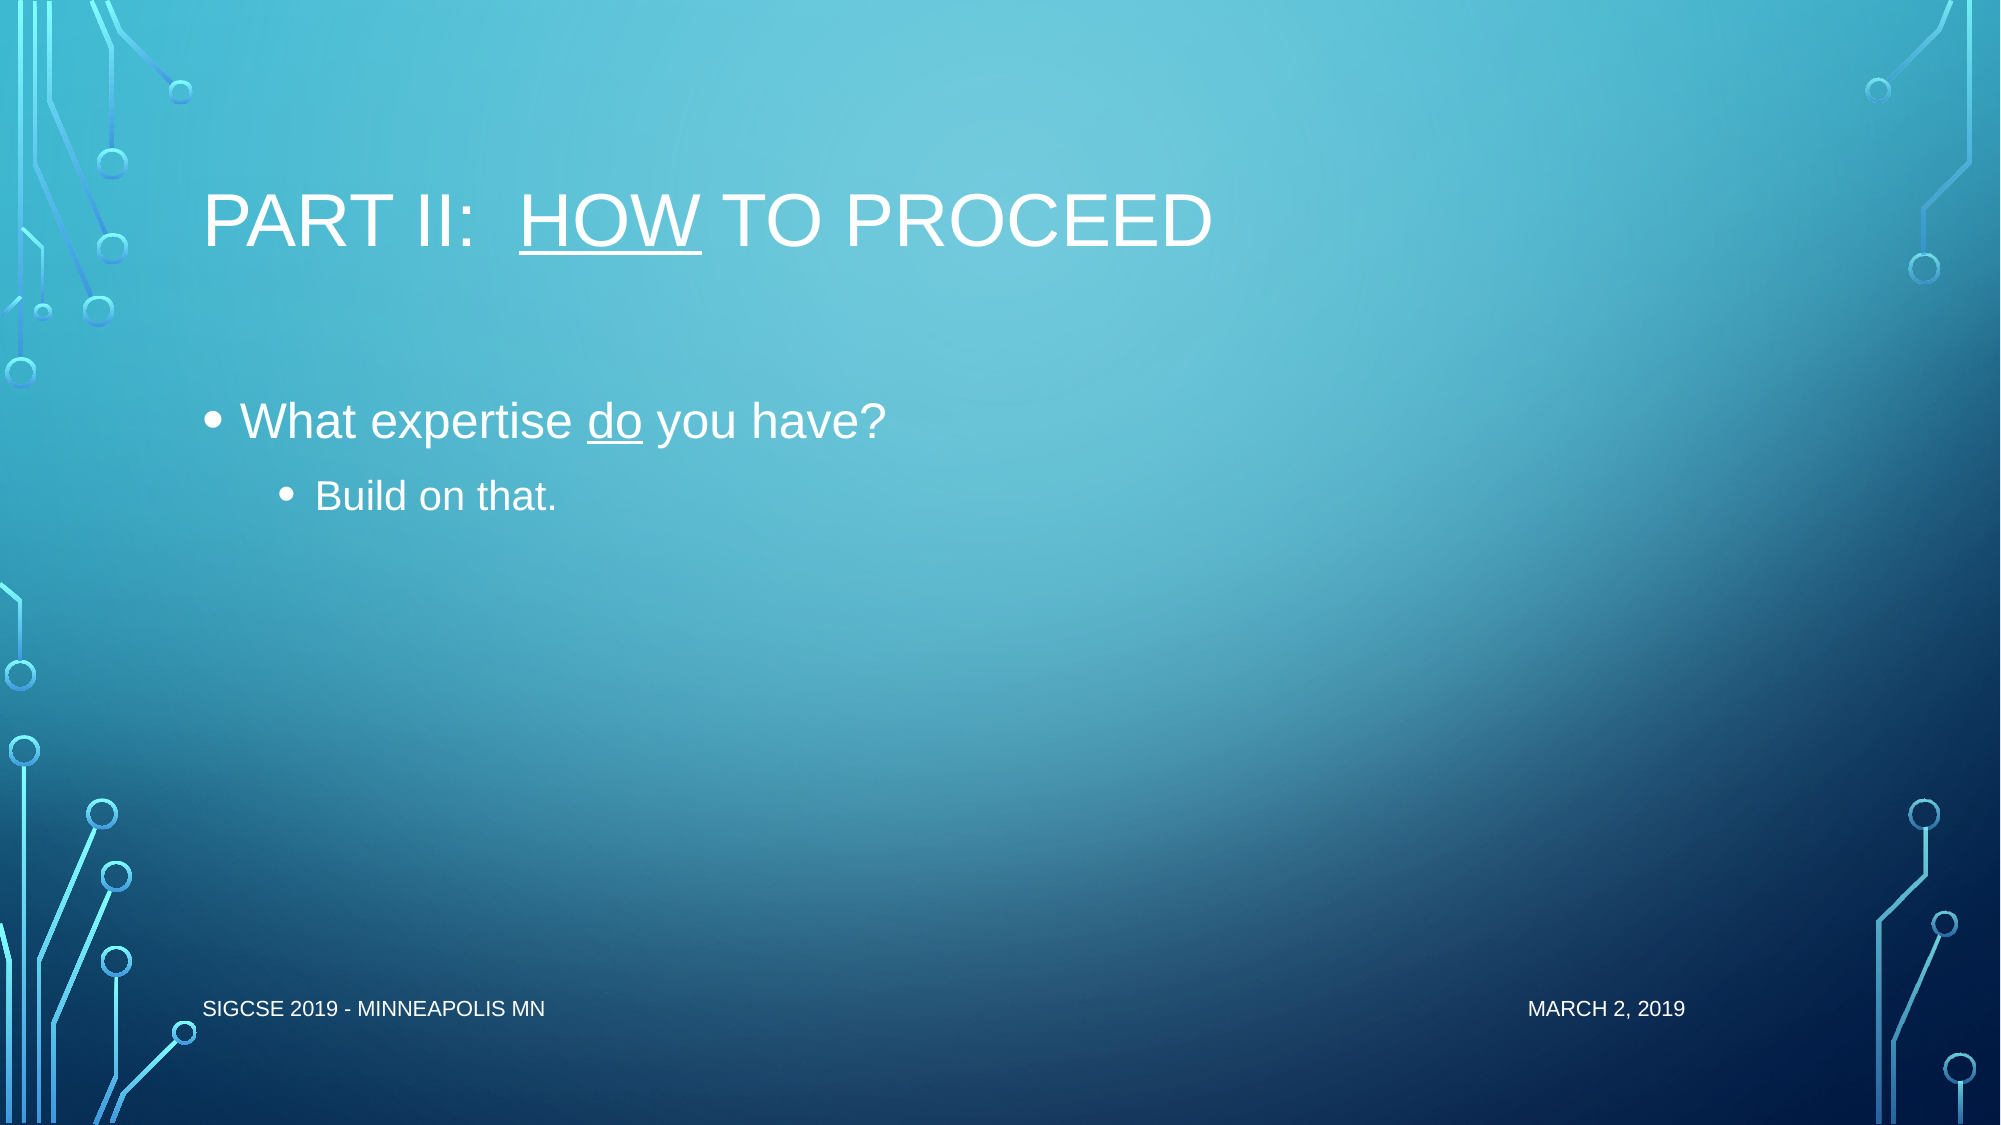

# Part II:  HOW to proceed
What expertise do you have?
Build on that.
SIGCSE 2019 - Minneapolis MN                                                                                                                                                                    March 2, 2019